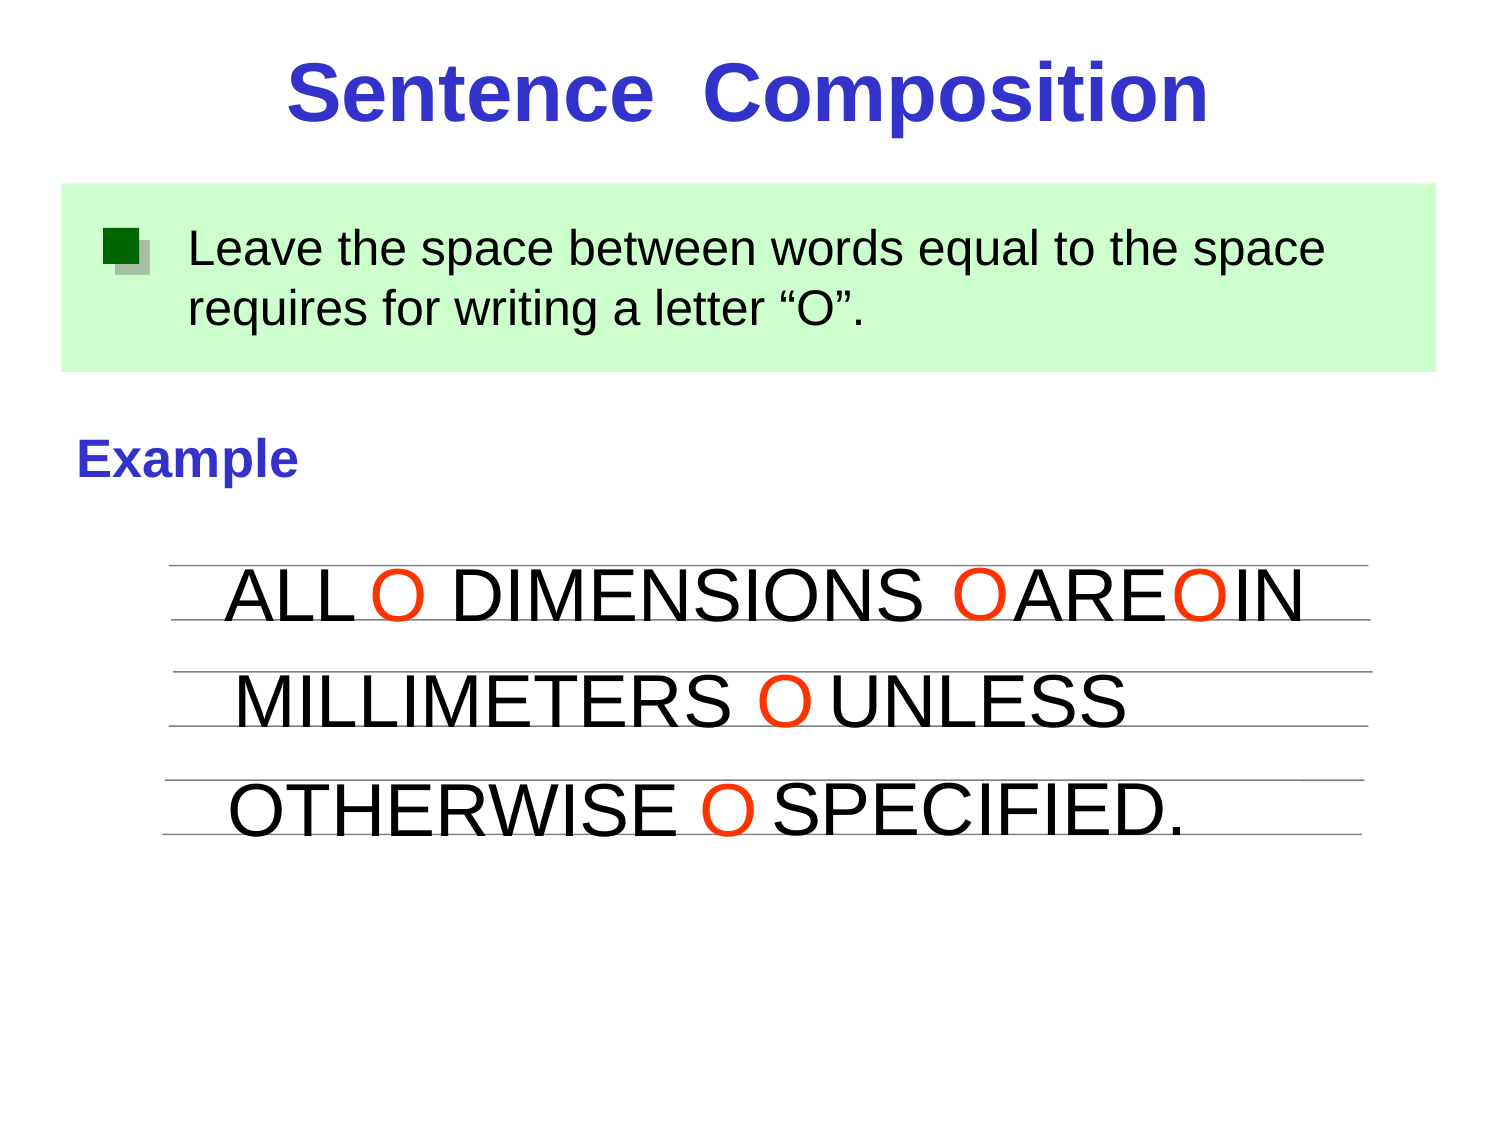

Sentence  Composition

Leave the space between words equal to the space
requires for writing a letter “O”.

Example
O
ALL
DIMENSIONS
O
IN
O
ARE

MILLIMETERS
UNLESS
O

SPECIFIED.
O
OTHERWISE